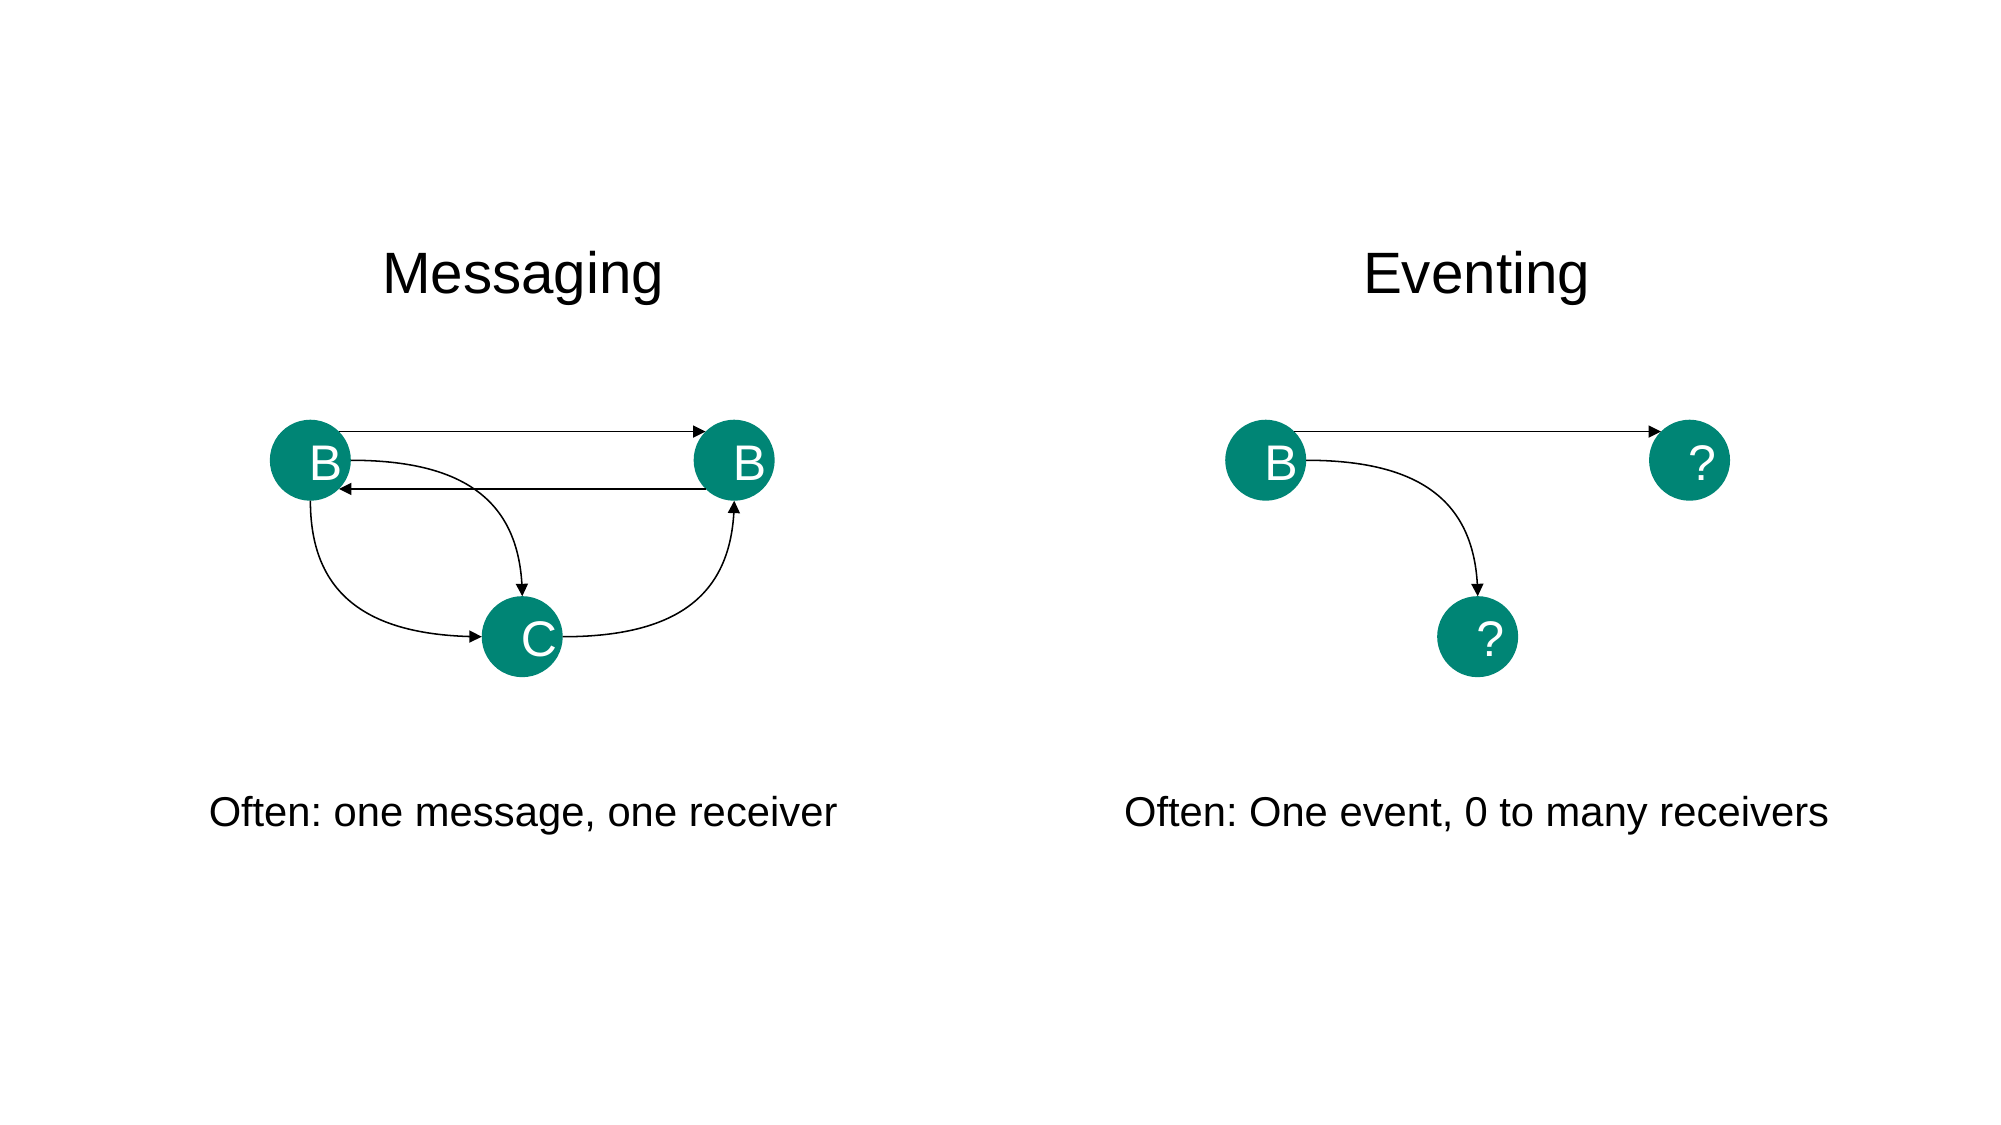

#
Messaging

Often: one message, one receiver
Eventing

Often: One event, 0 to many receivers
B
?
B
B
?
C